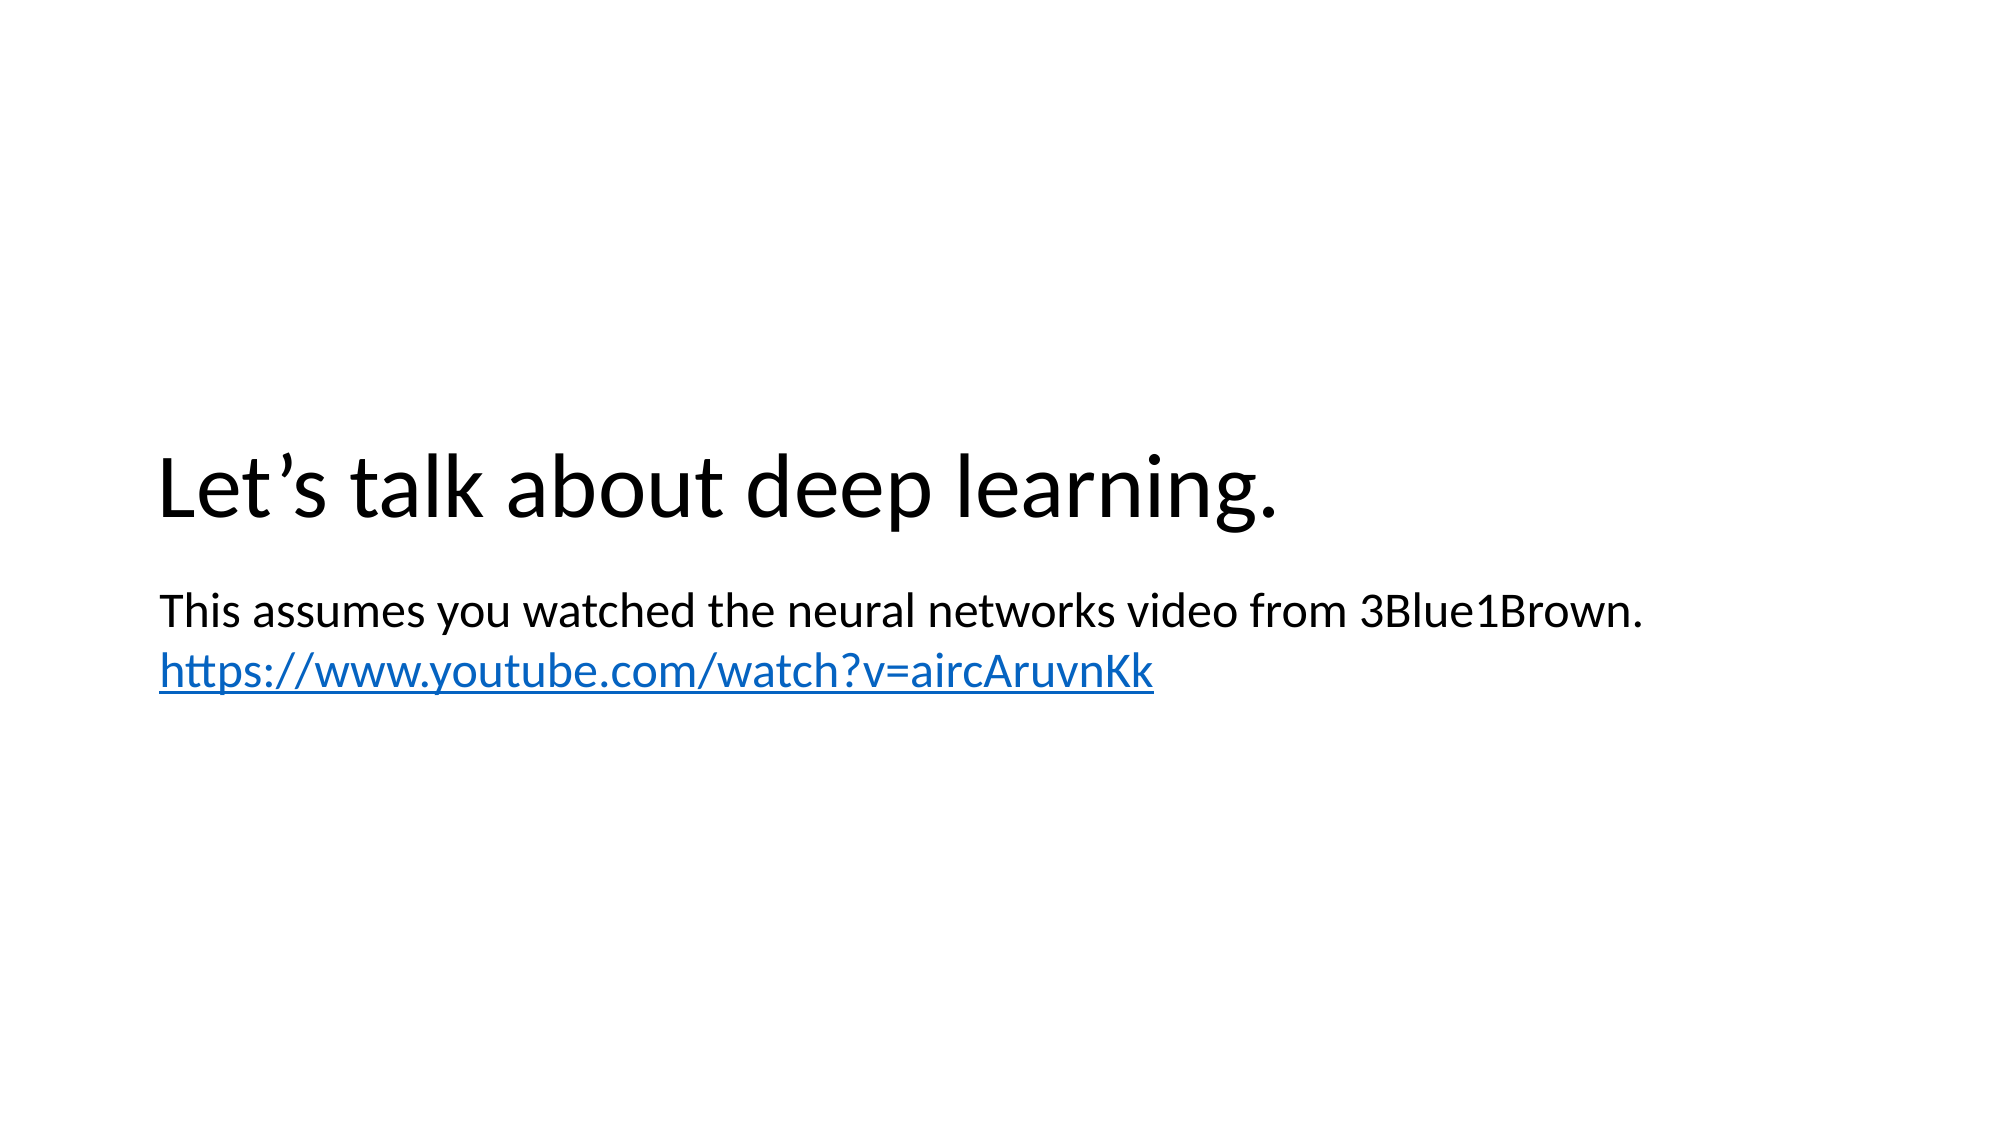

Let’s talk about deep learning.
This assumes you watched the neural networks video from 3Blue1Brown.
https://www.youtube.com/watch?v=aircAruvnKk